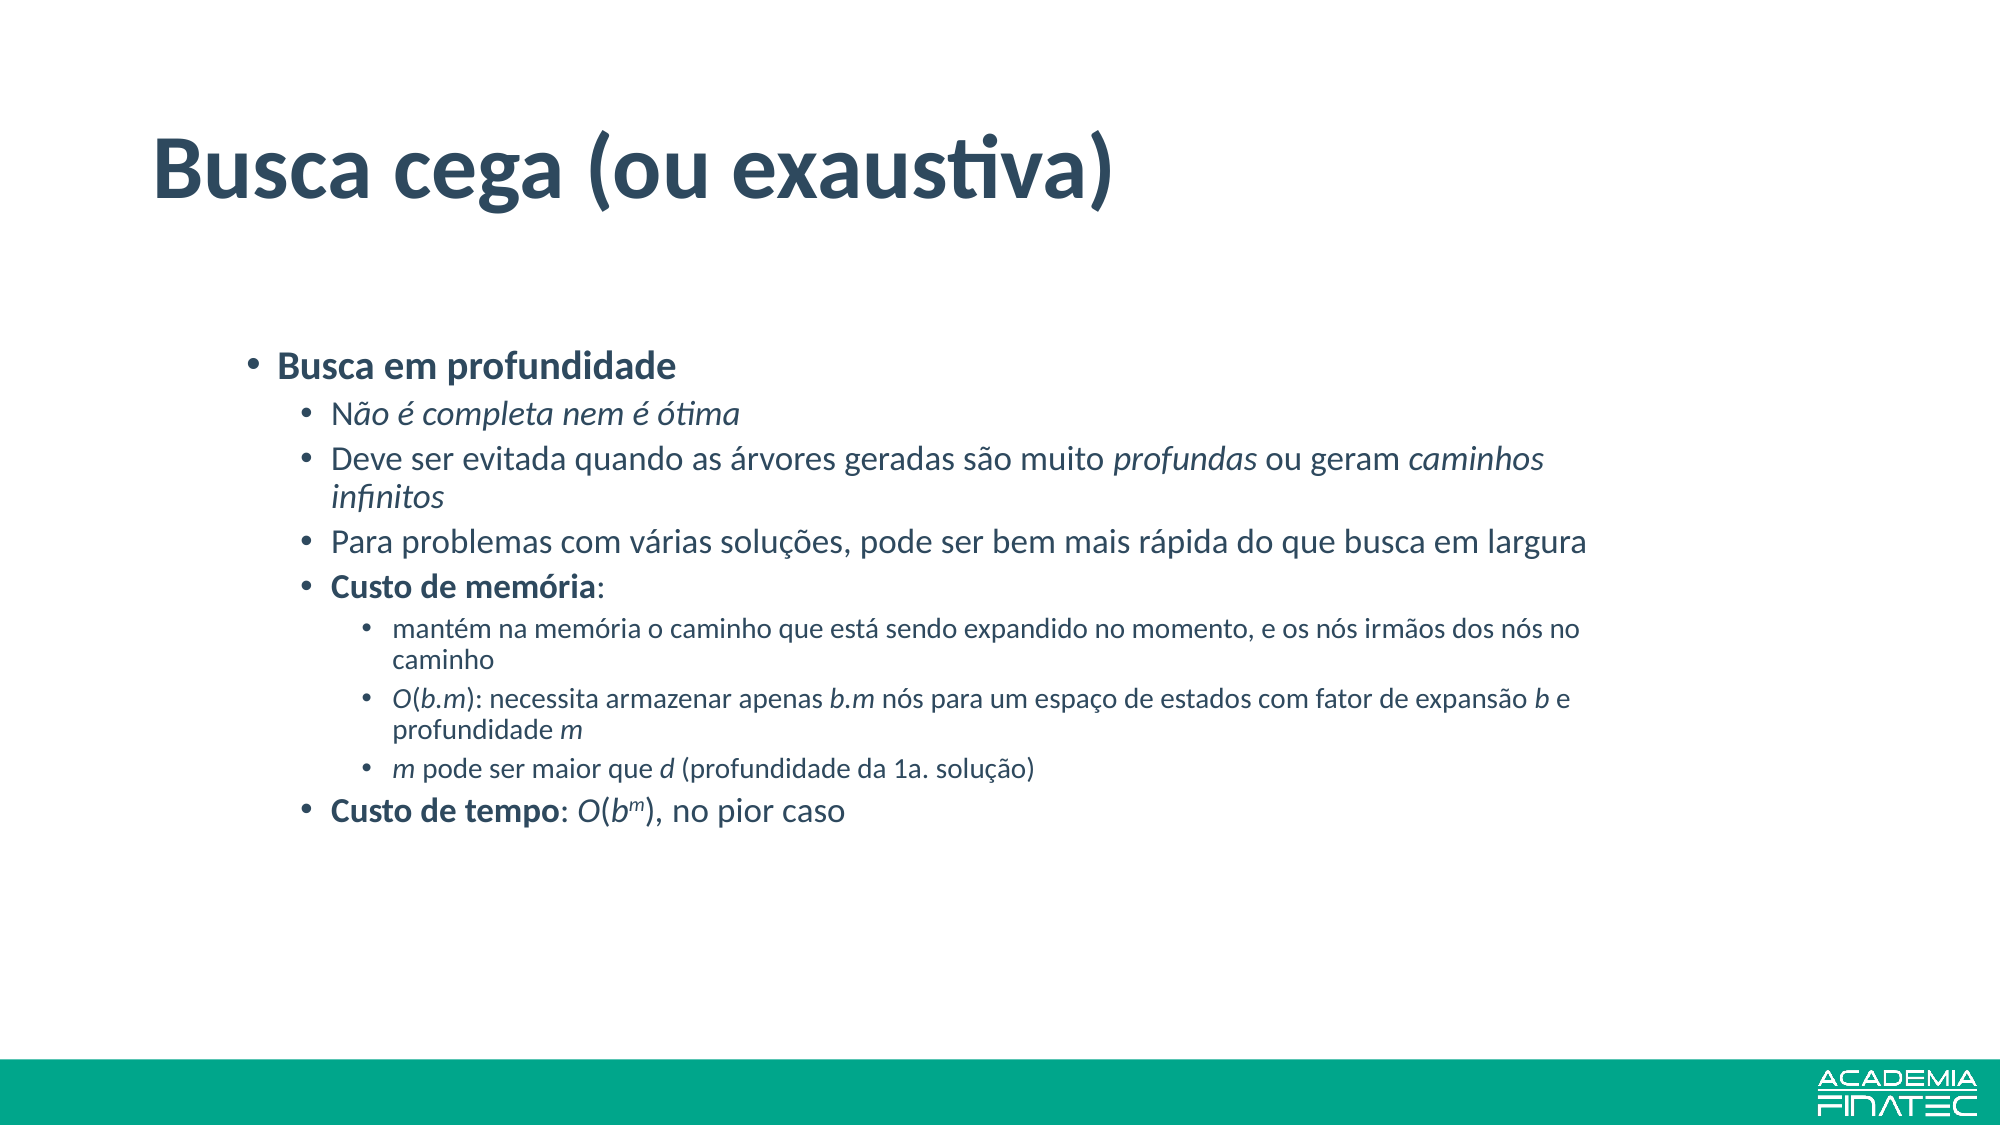

# Busca cega (ou exaustiva)
Busca em profundidade
Não é completa nem é ótima
Deve ser evitada quando as árvores geradas são muito profundas ou geram caminhos infinitos
Para problemas com várias soluções, pode ser bem mais rápida do que busca em largura
Custo de memória:
mantém na memória o caminho que está sendo expandido no momento, e os nós irmãos dos nós no caminho
O(b.m): necessita armazenar apenas b.m nós para um espaço de estados com fator de expansão b e profundidade m
m pode ser maior que d (profundidade da 1a. solução)
Custo de tempo: O(bm), no pior caso